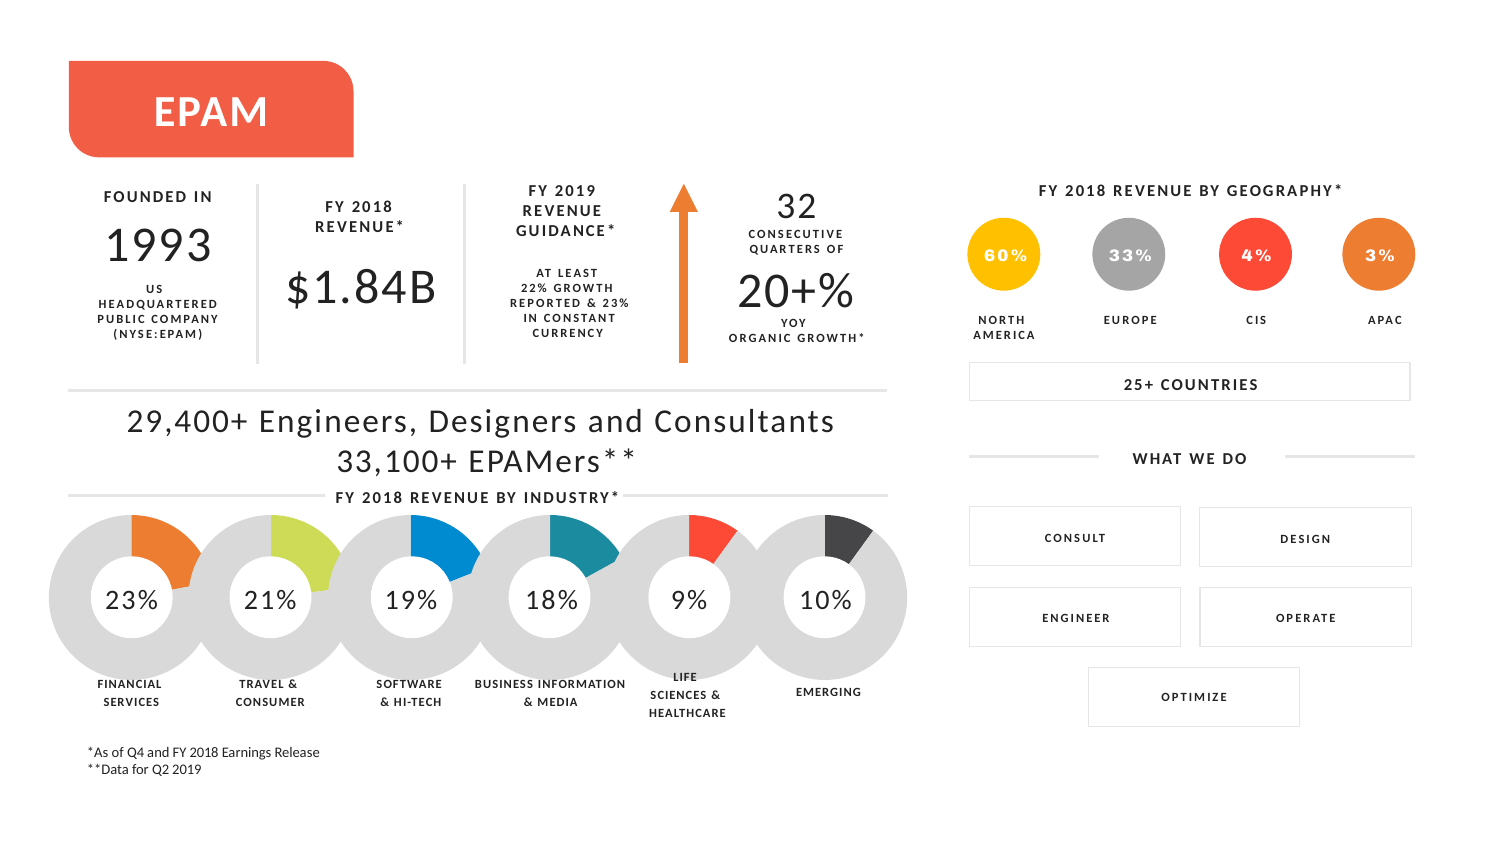

EPAM
EPAM
EXTERNAL
COMMUNITY
FY 2019
REVENUE
GUIDANCE*
FY 2018 REVENUE BY GEOGRAPHY*
32
CONSECUTIVE QUARTERS OF
FOUNDED IN
FY 2018
REVENUE*
1993

60%
33%
4%
3%
$1.84B
20+%
AT LEAST
22% GROWTH
REPORTED & 23% IN CONSTANT CURRENCY
US
HEADQUARTERED
PUBLIC COMPANY
(NYSE:EPAM)
EUROPE
CIS
APAC
NORTH
AMERICA
YOY
ORGANIC GROWTH*

25+ COUNTRIES
29,400+ Engineers, Designers and Consultants  33,100+ EPAMers**
WHAT WE DO

FY 2018 REVENUE BY INDUSTRY*

CONSULT

DESIGN

### Chart

| Category | Sales |
|---|---|
| 1st Qtr | 22.0 |
| 2nd Qtr | 78.0 |

### Chart

| Category | Sales |
|---|---|
| 1st Qtr | 23.0 |
| 2nd Qtr | 77.0 |

### Chart

| Category | Sales |
|---|---|
| 1st Qtr | 19.0 |
| 2nd Qtr | 81.0 |

### Chart

| Category | Sales |
|---|---|
| 1st Qtr | 17.0 |
| 2nd Qtr | 83.0 |

### Chart

| Category | Sales |
|---|---|
| 1st Qtr | 10.0 |
| 2nd Qtr | 90.0 |
9%
LIFE
SCIENCES & 
HEALTHCARE

### Chart

| Category | Sales |
|---|---|
| 1st Qtr | 10.0 |
| 2nd Qtr | 90.0 |
10%
EMERGING

23%
21%
19%
18%

ENGINEER

OPERATE
FINANCIAL
SERVICES
TRAVEL &
CONSUMER
SOFTWARE
& HI-TECH
BUSINESS INFORMATION & MEDIA

OPTIMIZE

*As of Q4 and FY 2018 Earnings Release
**Data for Q2 2019
SARATOV